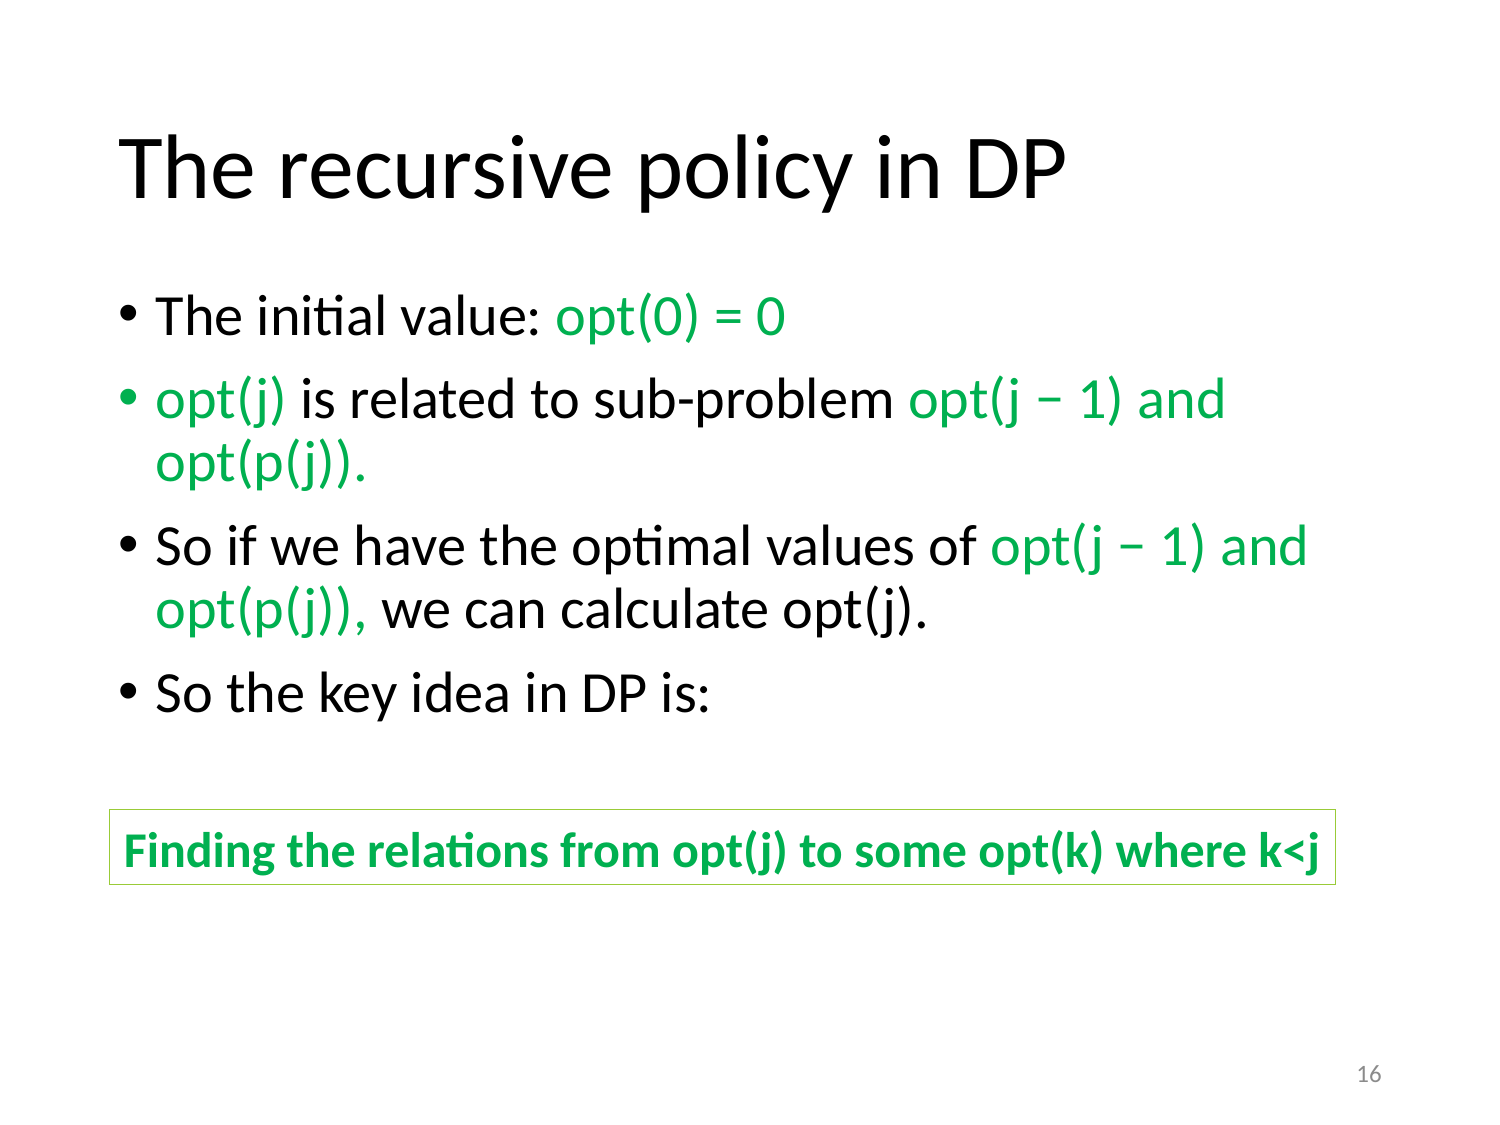

# The recursive policy in DP
The initial value: opt(0) = 0
opt(j) is related to sub-problem opt(j − 1) and opt(p(j)).
So if we have the optimal values of opt(j − 1) and opt(p(j)), we can calculate opt(j).
So the key idea in DP is:

Finding the relations from opt(j) to some opt(k) where k<j
16